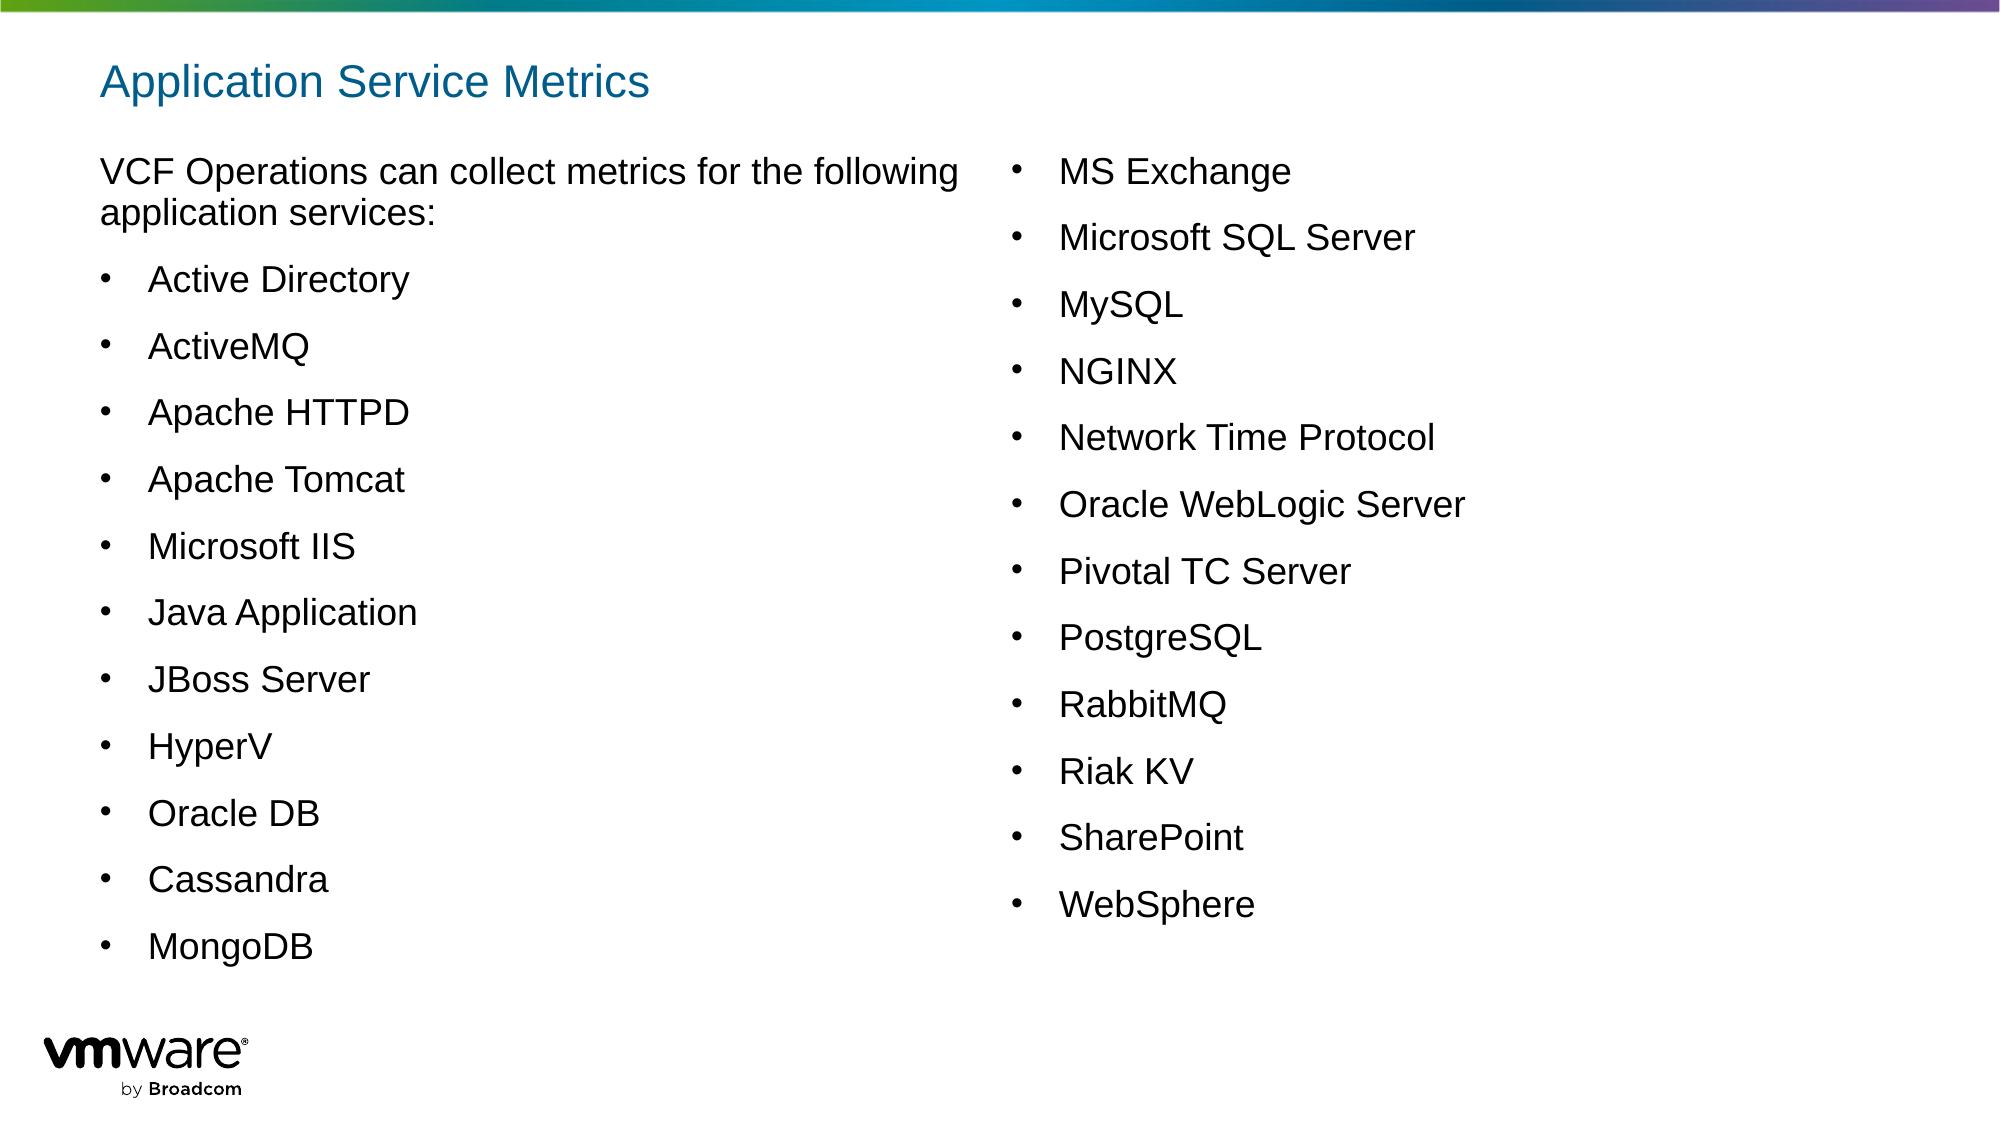

# Application Service Metrics
VCF Operations can collect metrics for the following application services:
Active Directory
ActiveMQ
Apache HTTPD
Apache Tomcat
Microsoft IIS
Java Application
JBoss Server
HyperV
Oracle DB
Cassandra
MongoDB
MS Exchange
Microsoft SQL Server
MySQL
NGINX
Network Time Protocol
Oracle WebLogic Server
Pivotal TC Server
PostgreSQL
RabbitMQ
Riak KV
SharePoint
WebSphere